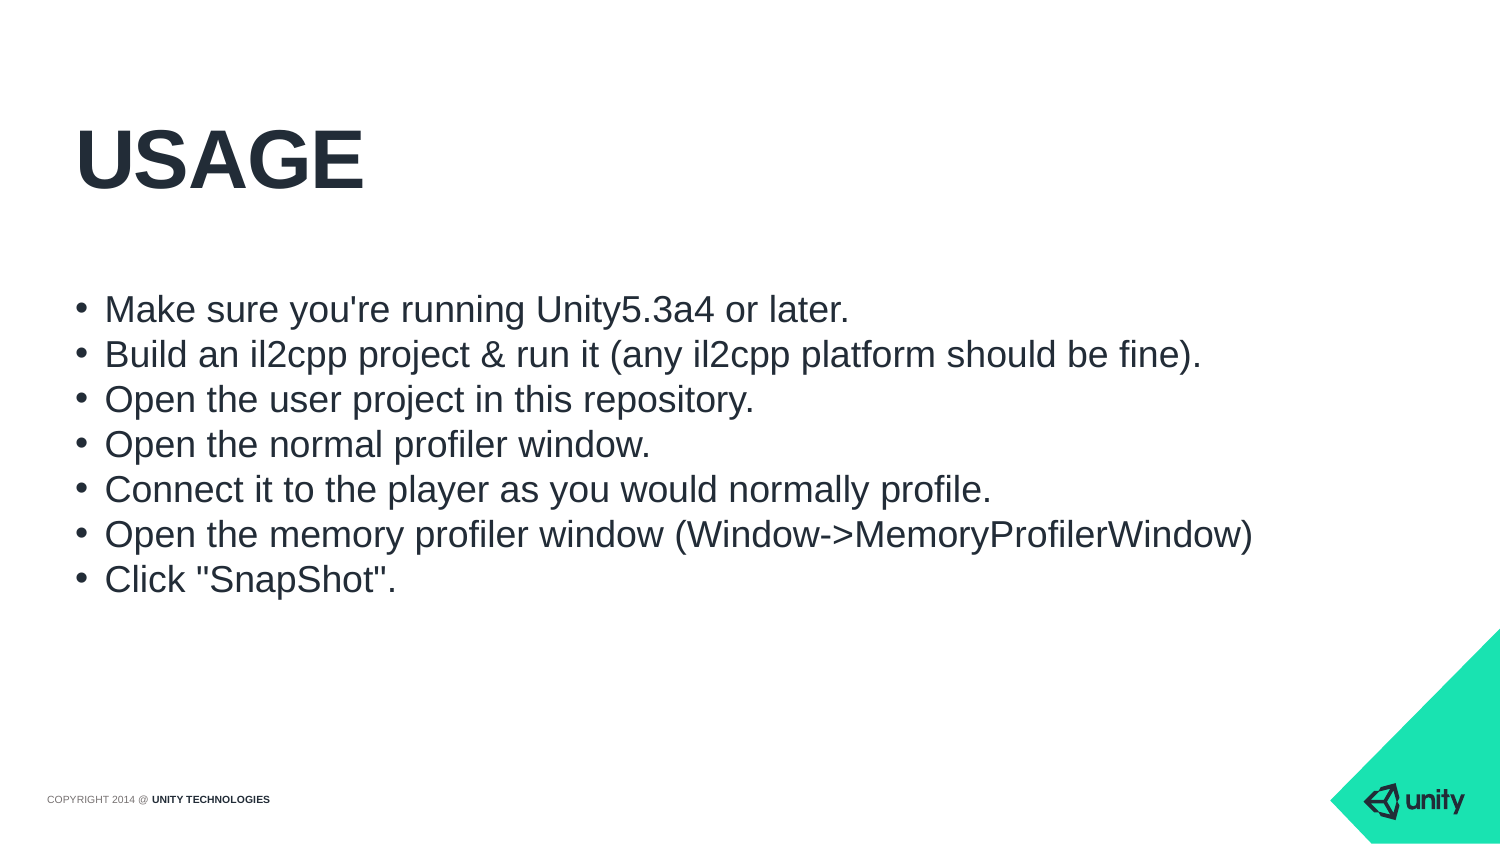

# Usage
Make sure you're running Unity5.3a4 or later.
Build an il2cpp project & run it (any il2cpp platform should be fine).
Open the user project in this repository.
Open the normal profiler window.
Connect it to the player as you would normally profile.
Open the memory profiler window (Window->MemoryProfilerWindow)
Click "SnapShot".